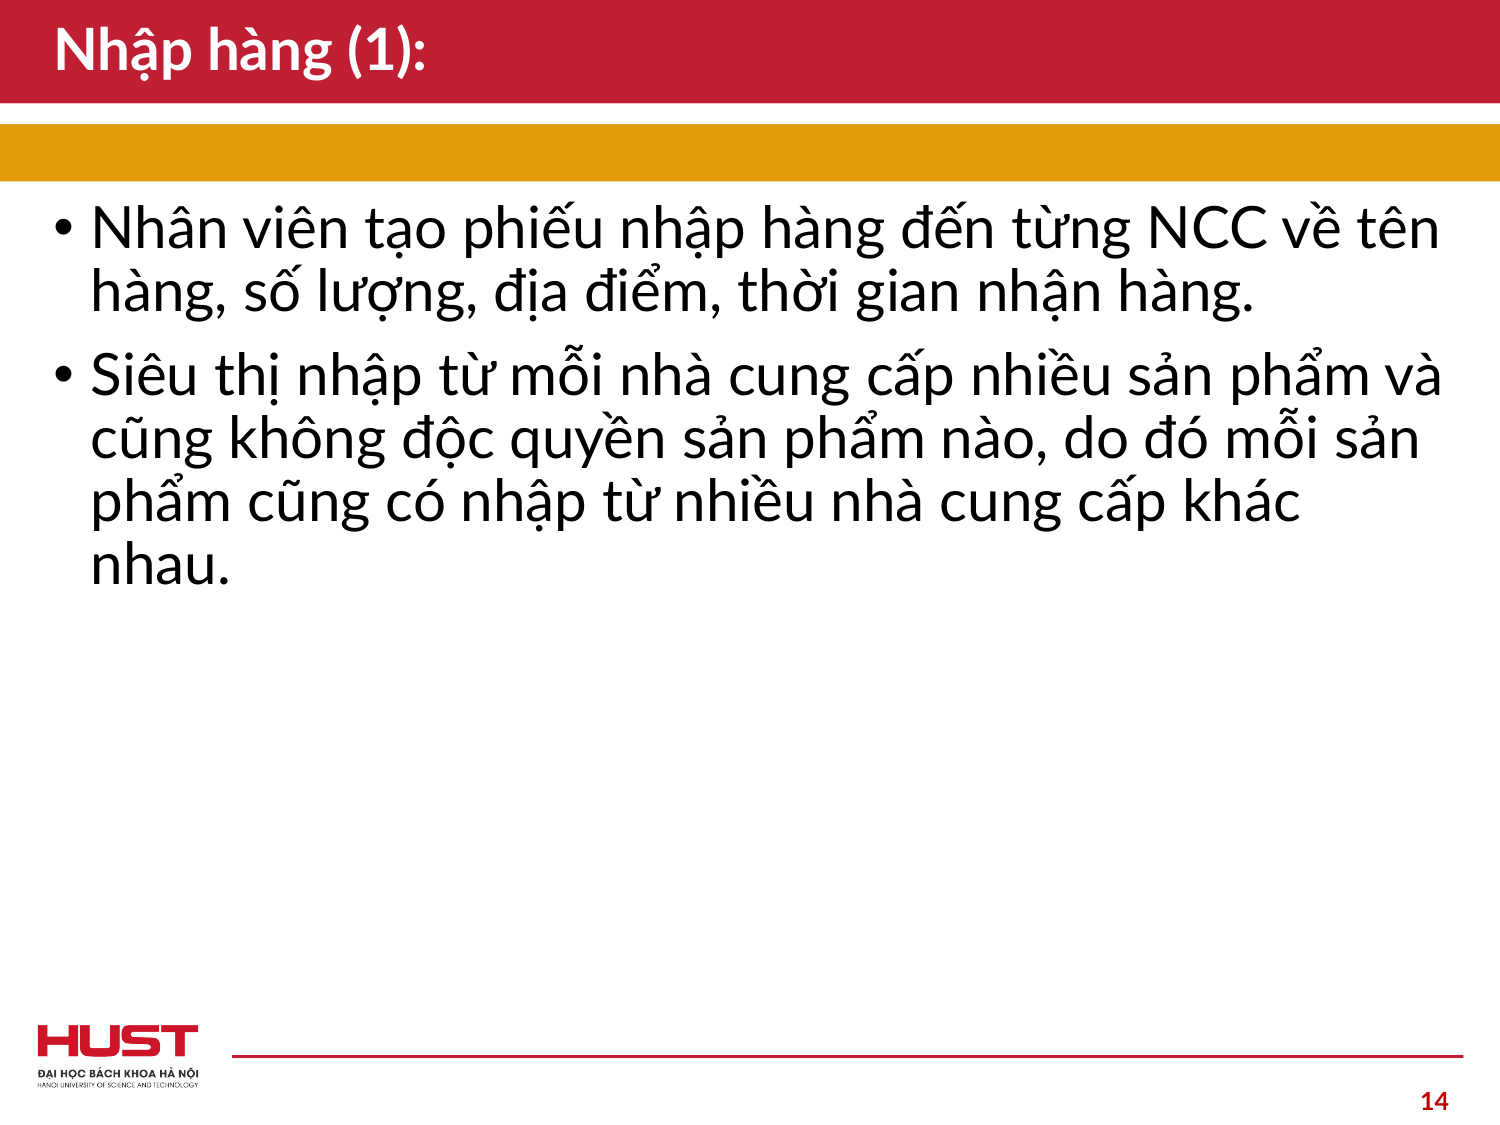

# Nhập hàng (1):
Nhân viên tạo phiếu nhập hàng đến từng NCC về tên hàng, số lượng, địa điểm, thời gian nhận hàng.
Siêu thị nhập từ mỗi nhà cung cấp nhiều sản phẩm và cũng không độc quyền sản phẩm nào, do đó mỗi sản phẩm cũng có nhập từ nhiều nhà cung cấp khác nhau.

14